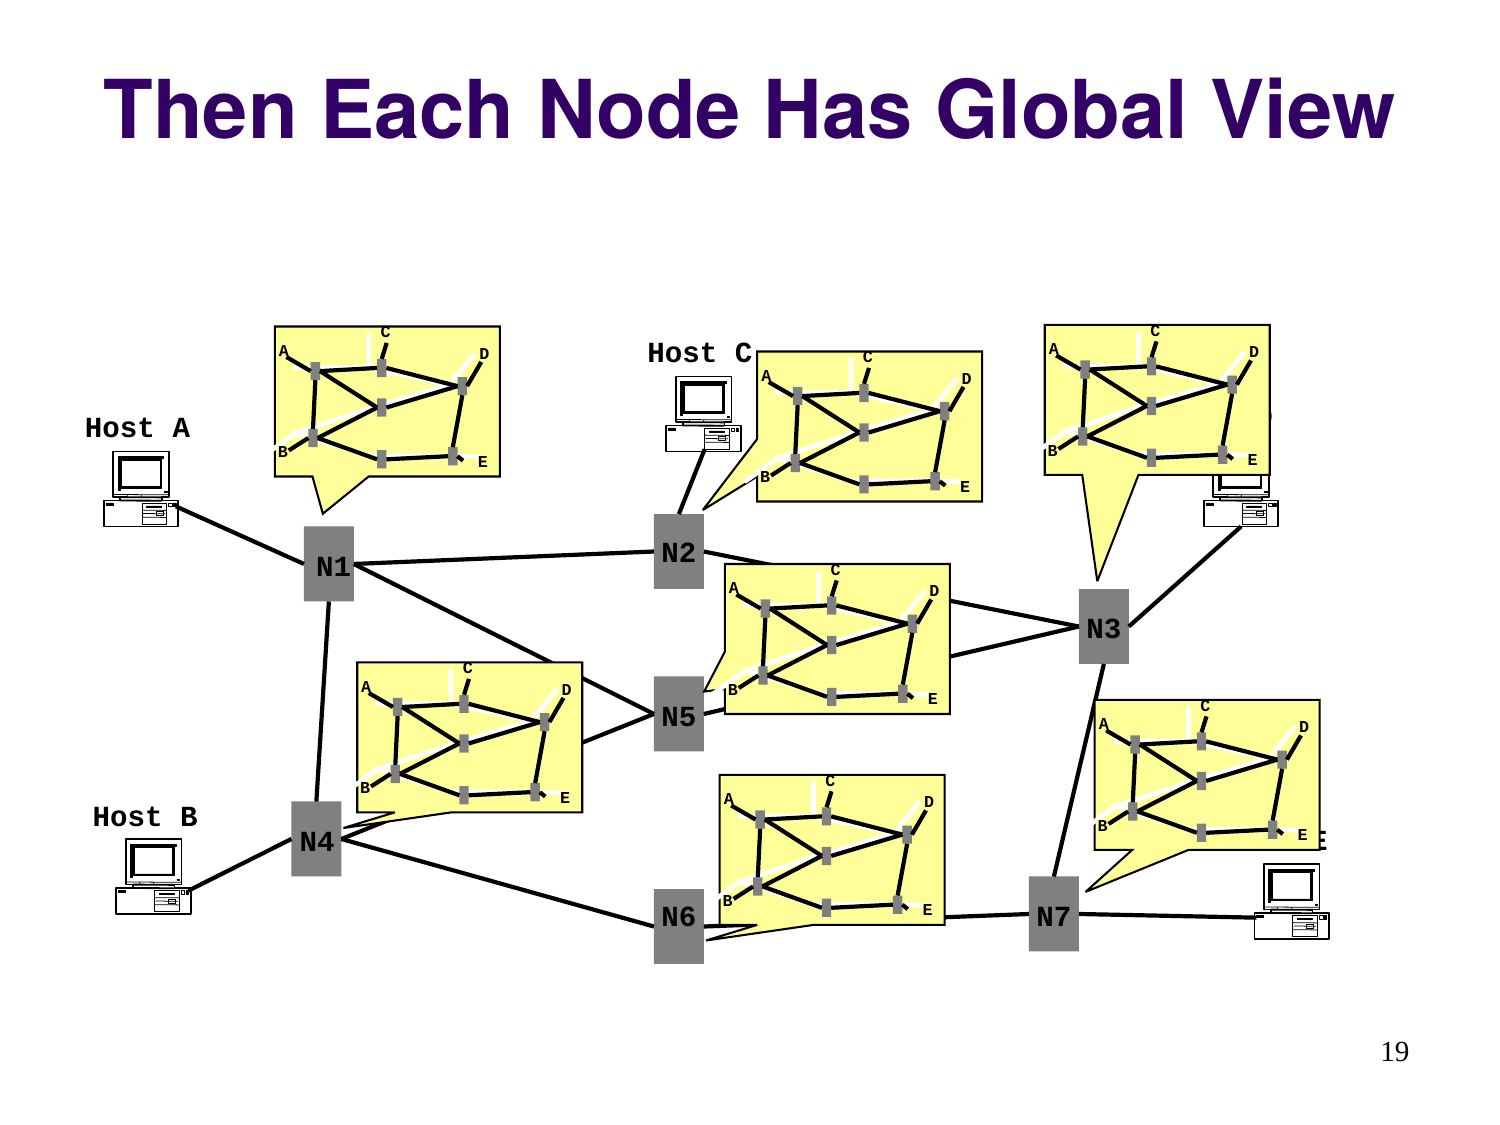

# Then Each Node Has Global View

C
A

D

B
E

C
A

D

B
E

Host C

Host D
Host A

N2
N1

N3

N5

Host B

Host E
N4

N6
N7

C
A

D

B
E

C
A

D

B
E

C
A

D

B
E

C
A

D

B
E

C
A

D

B
E

19